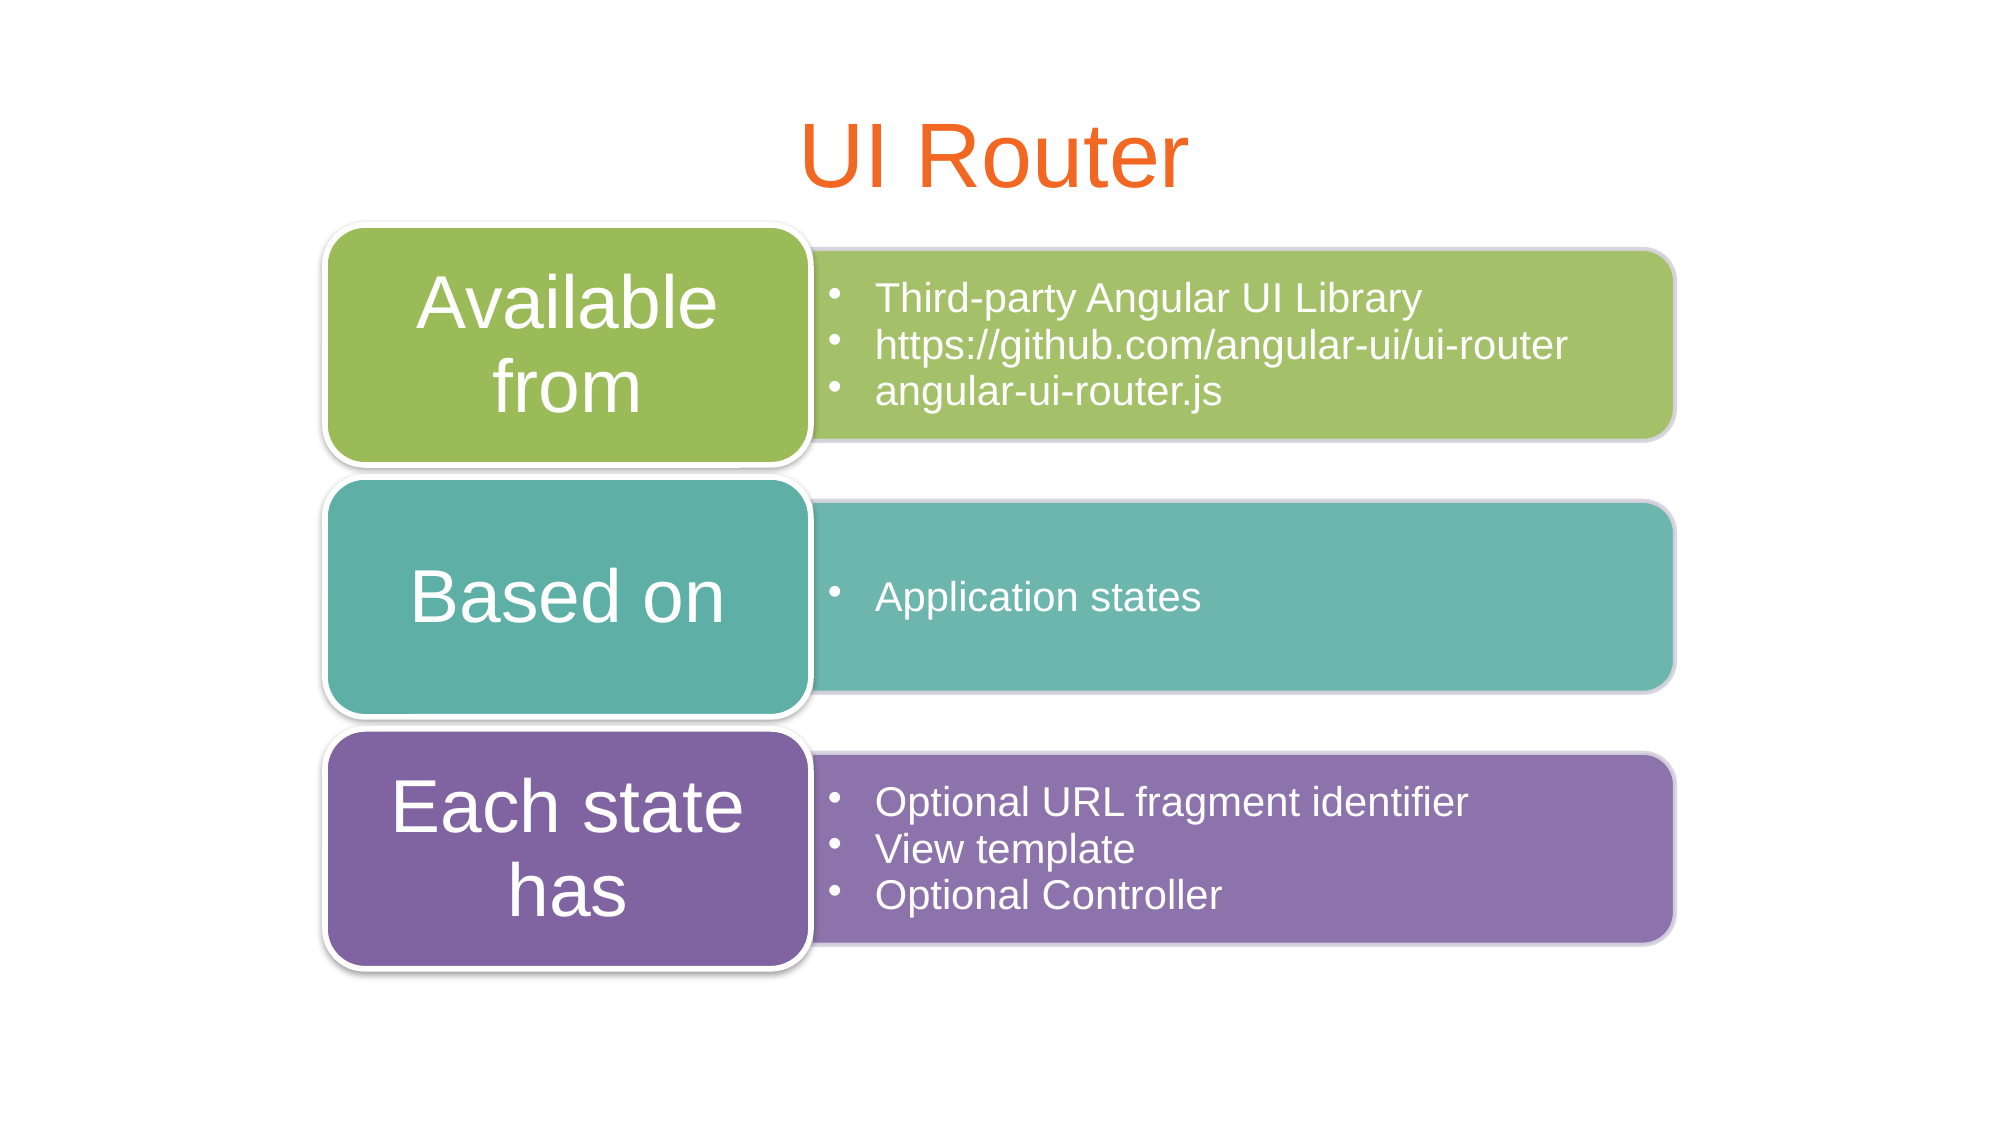

# UI Router
Available from
https://github.com/angular-ui/ui-router
angular-ui-router.js
Based on
Application states
Each state has
Optional URL fragment identifier
View template
Optional Controller
Third-party Angular UI Library